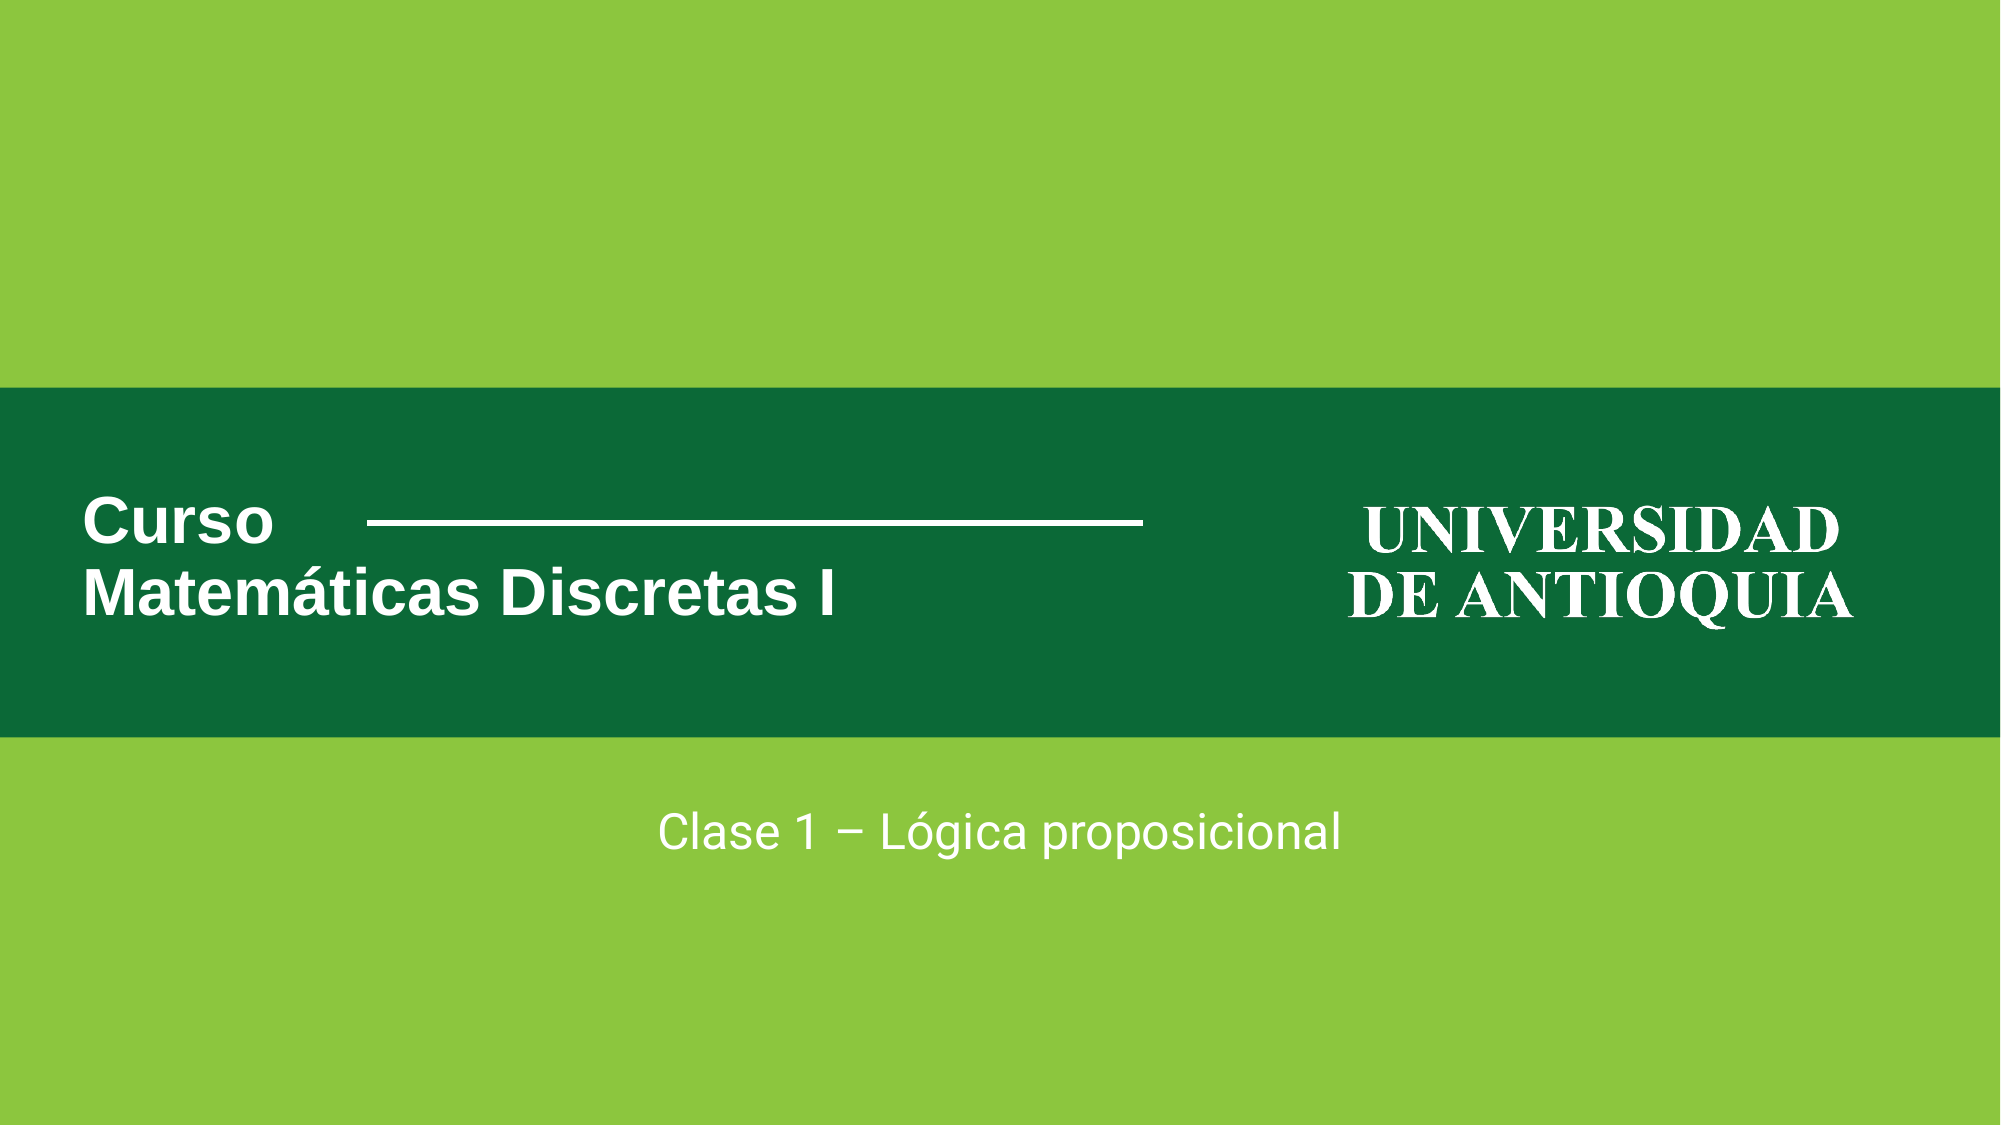

# Curso
Matemáticas Discretas I
Clase 1 – Lógica proposicional